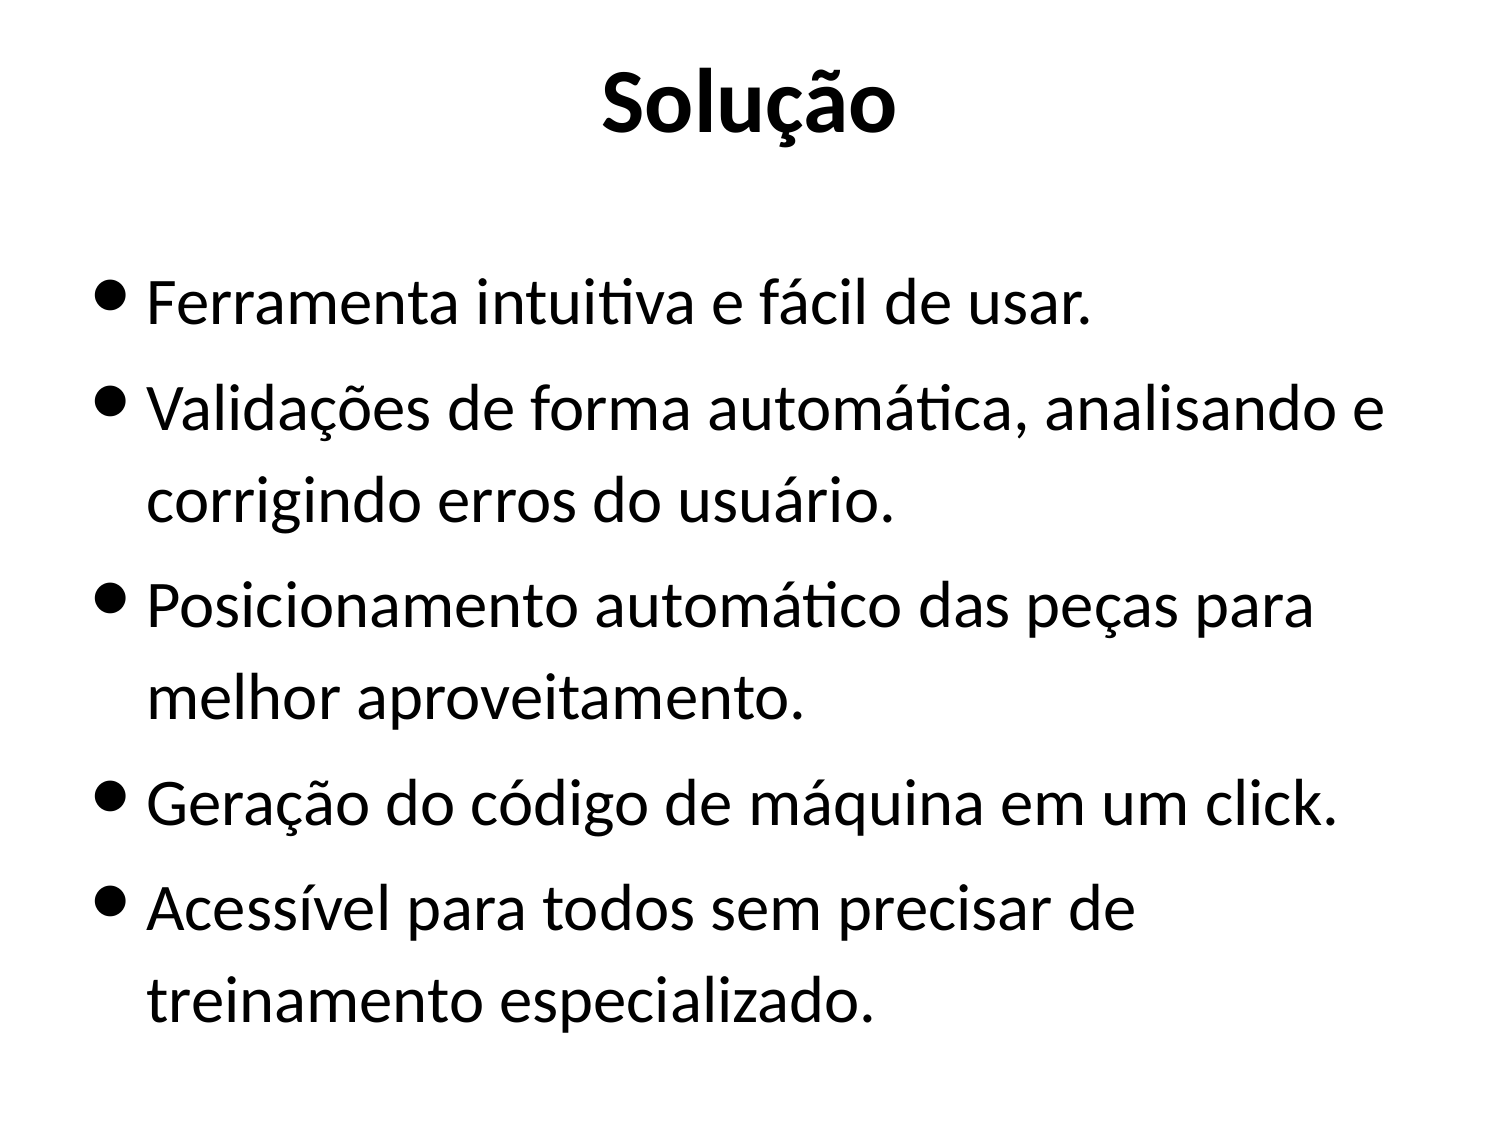

# Solução
Ferramenta intuitiva e fácil de usar.
Validações de forma automática, analisando e corrigindo erros do usuário.
Posicionamento automático das peças para melhor aproveitamento.
Geração do código de máquina em um click.
Acessível para todos sem precisar de treinamento especializado.